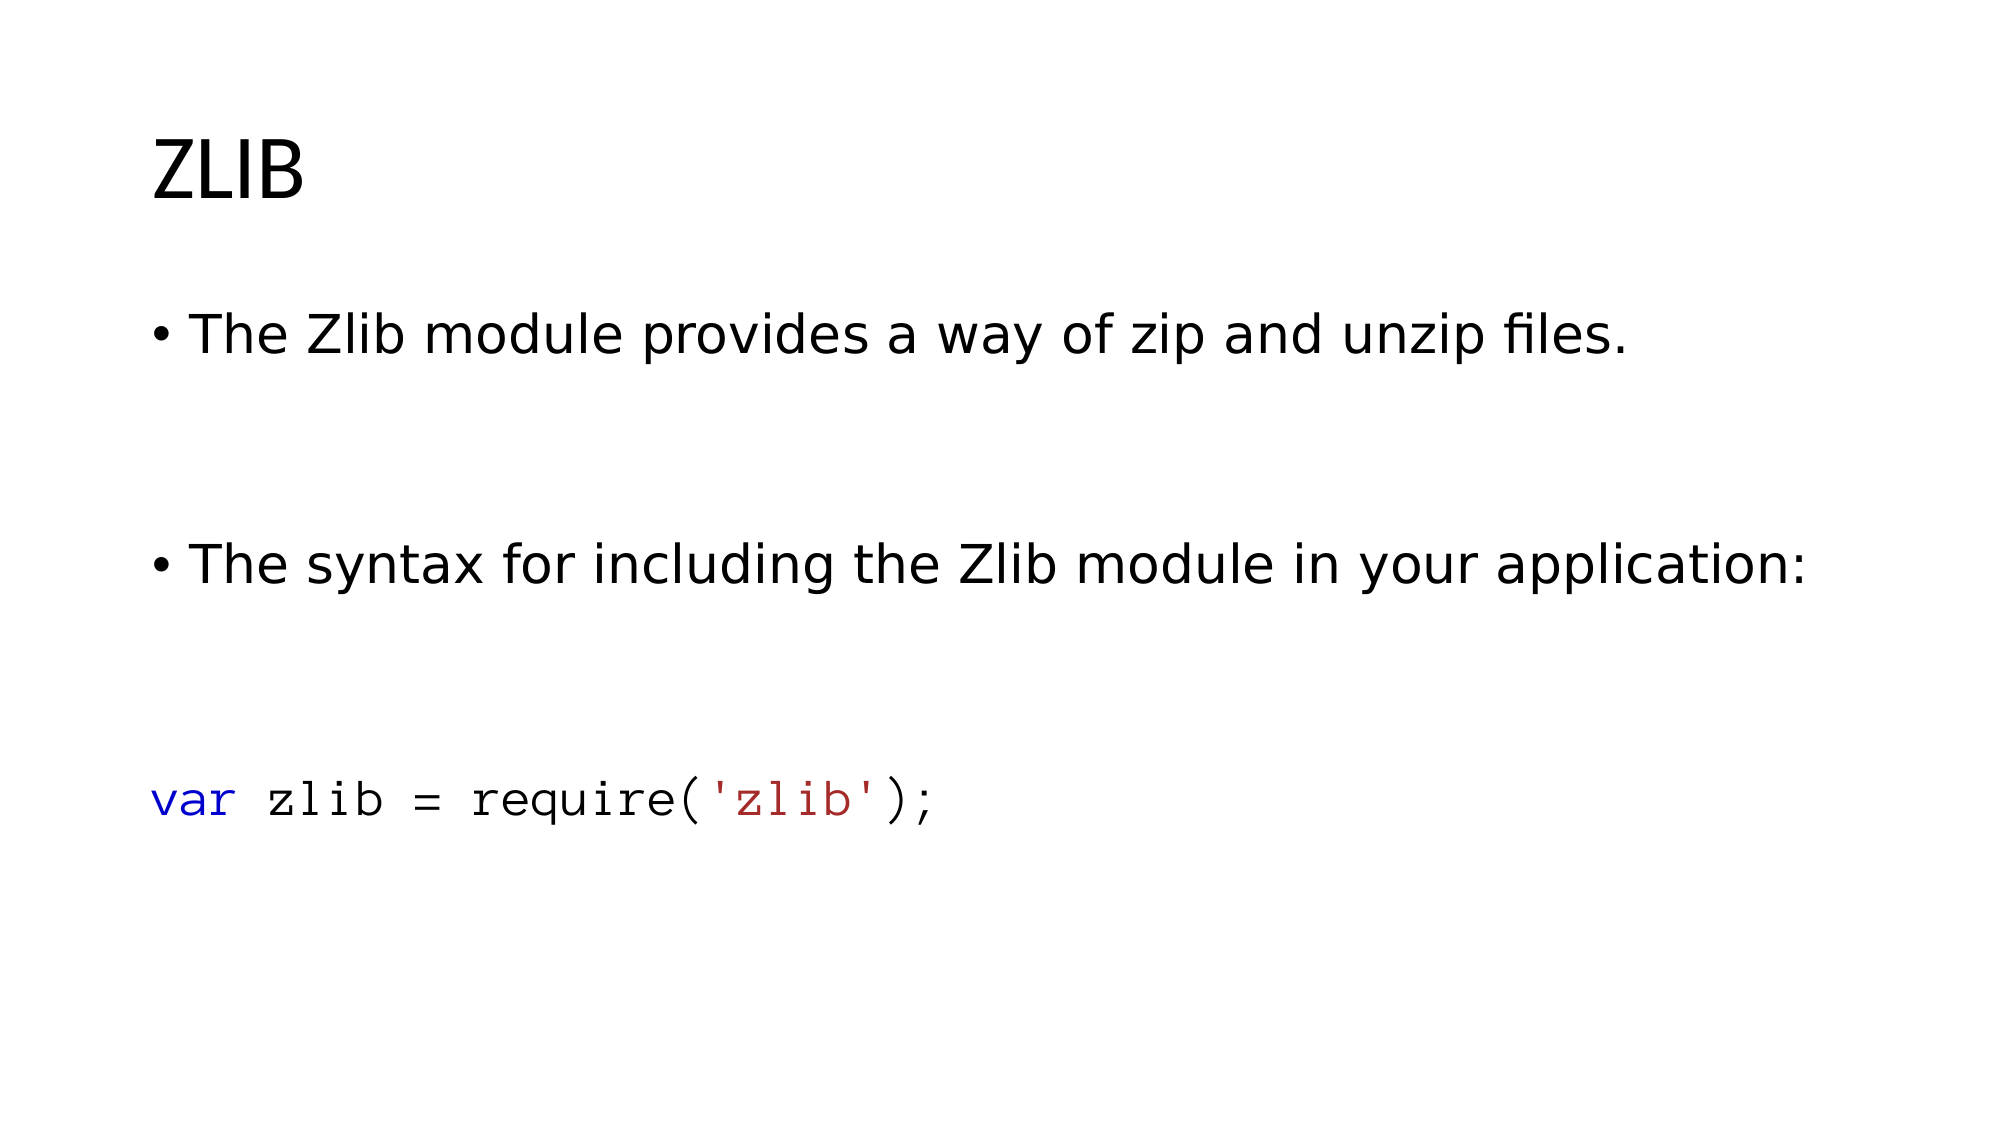

# ZLIB
The Zlib module provides a way of zip and unzip files.

The syntax for including the Zlib module in your application:

var zlib = require('zlib');